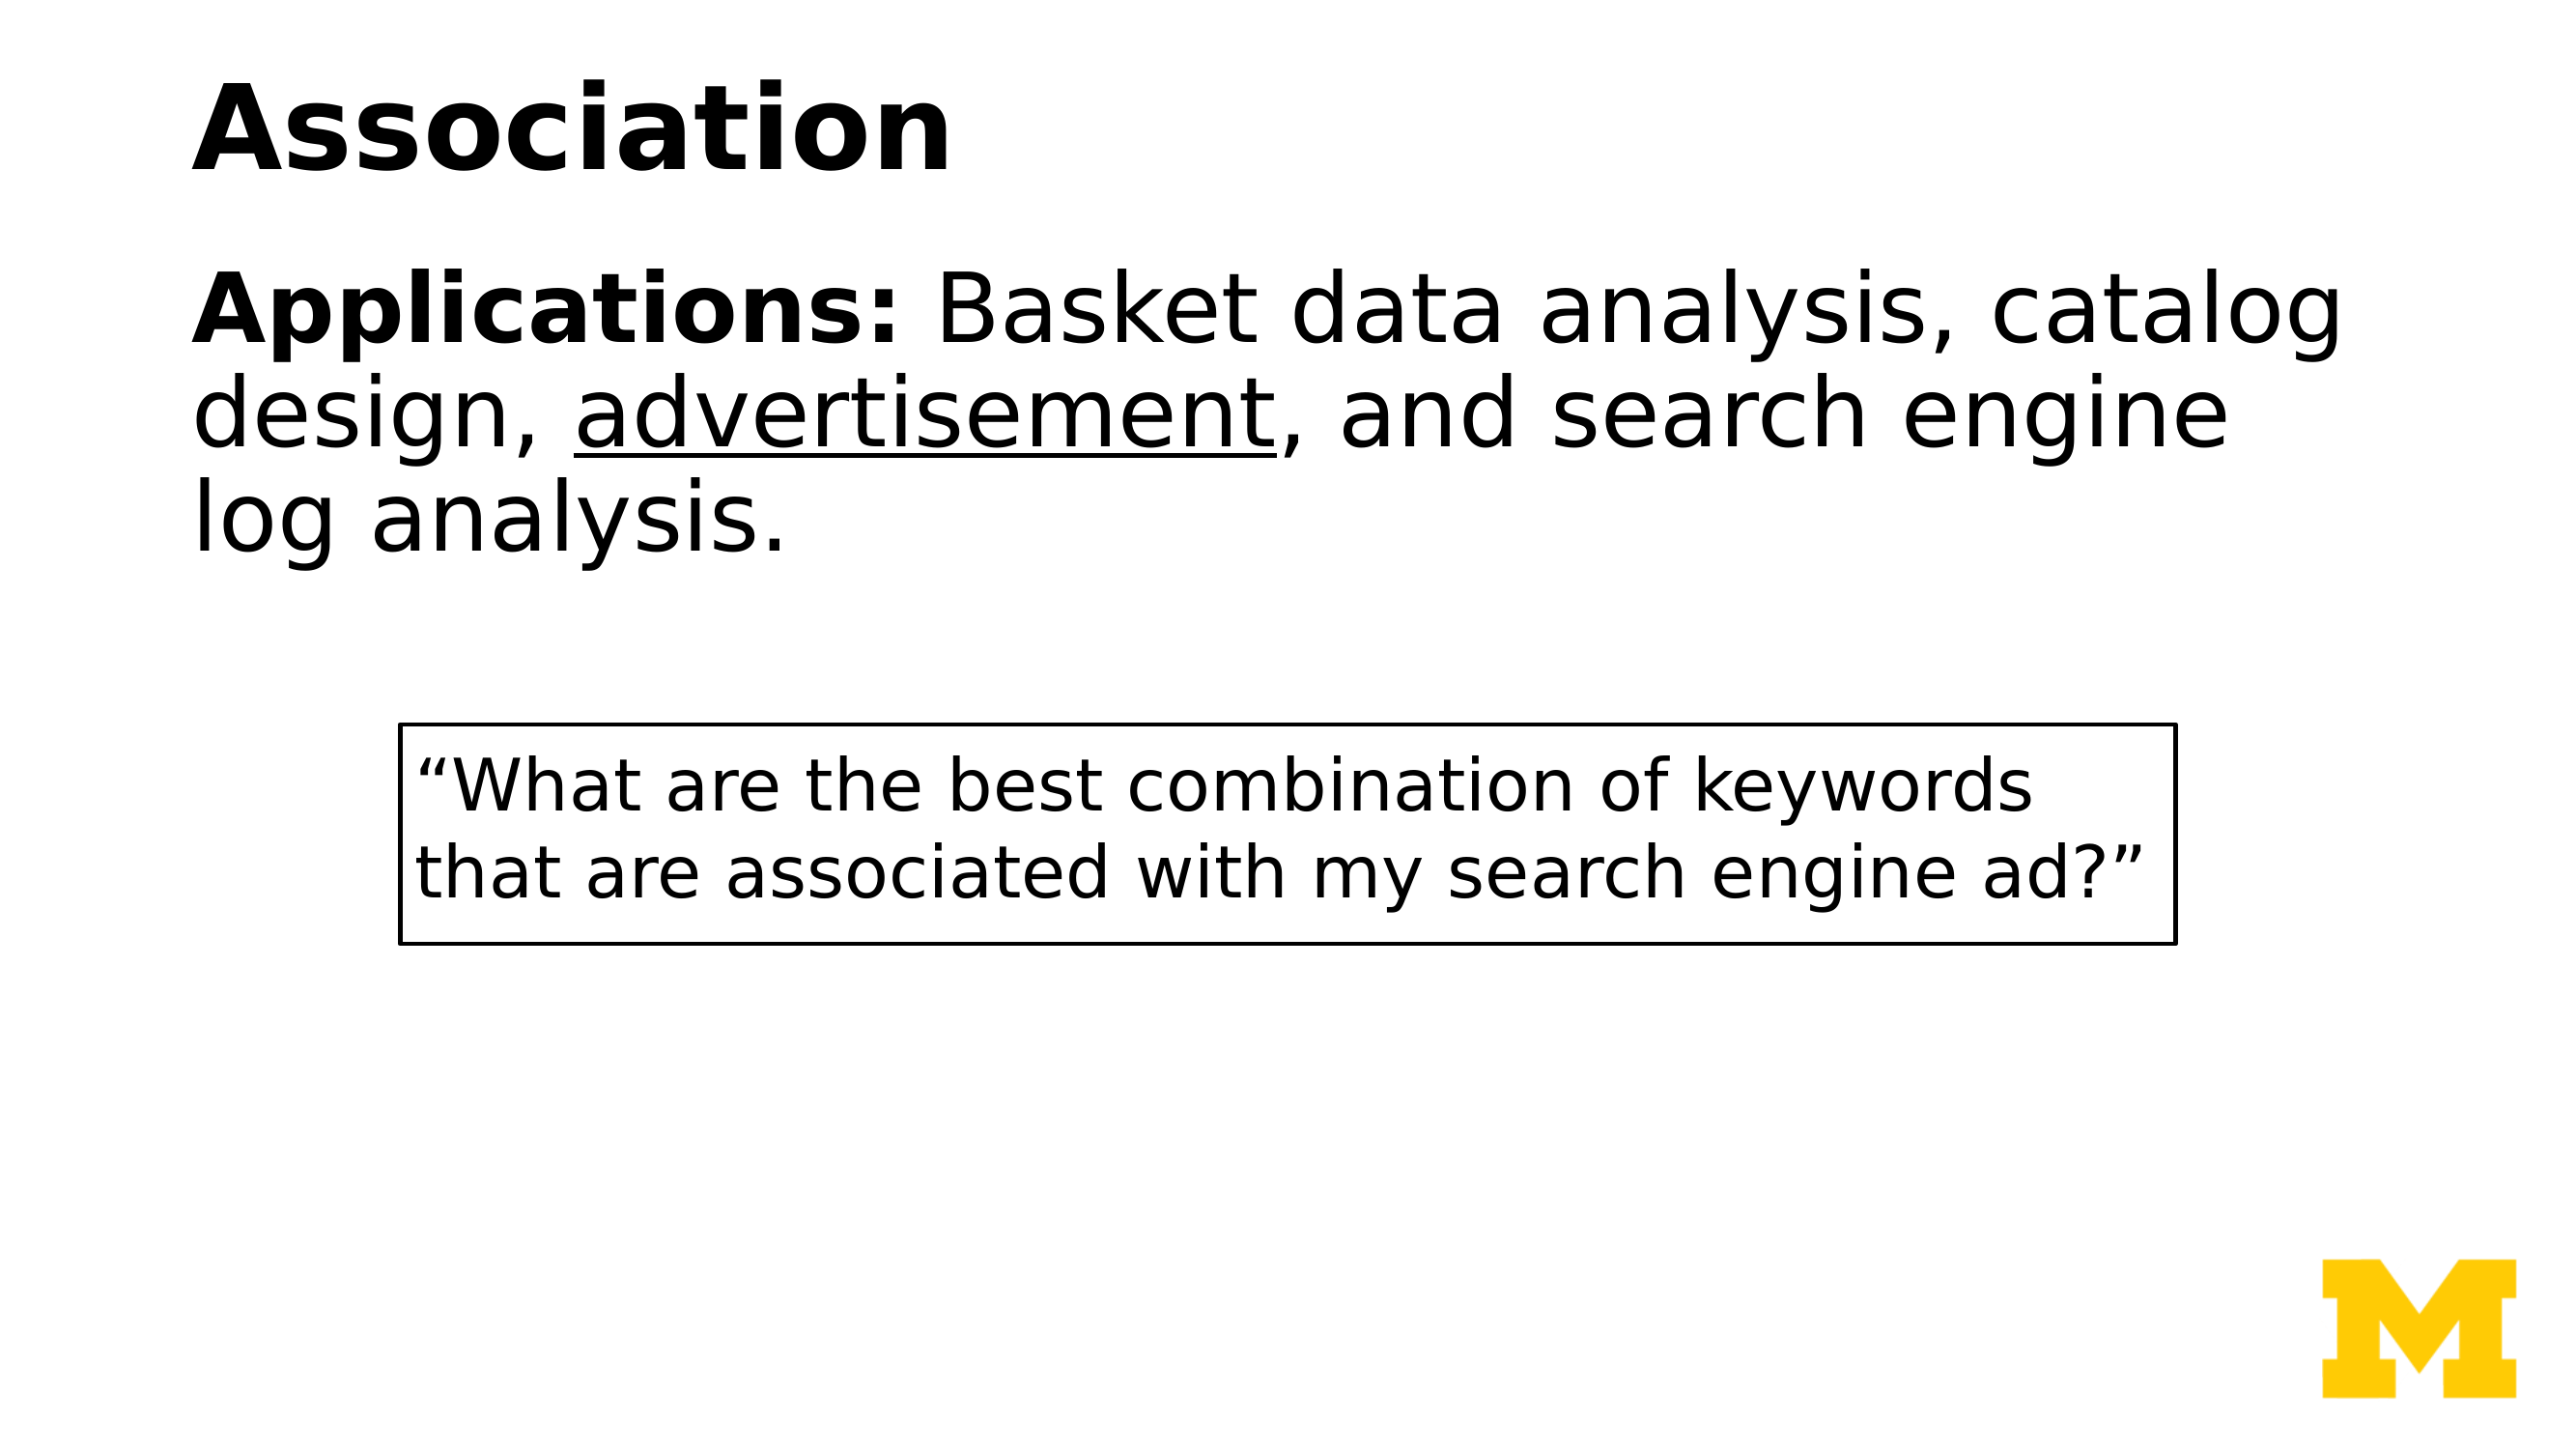

# Association
Applications: Basket data analysis, catalog design, advertisement, and search engine log analysis.

“What are the best combination of keywords that are associated with my search engine ad?”